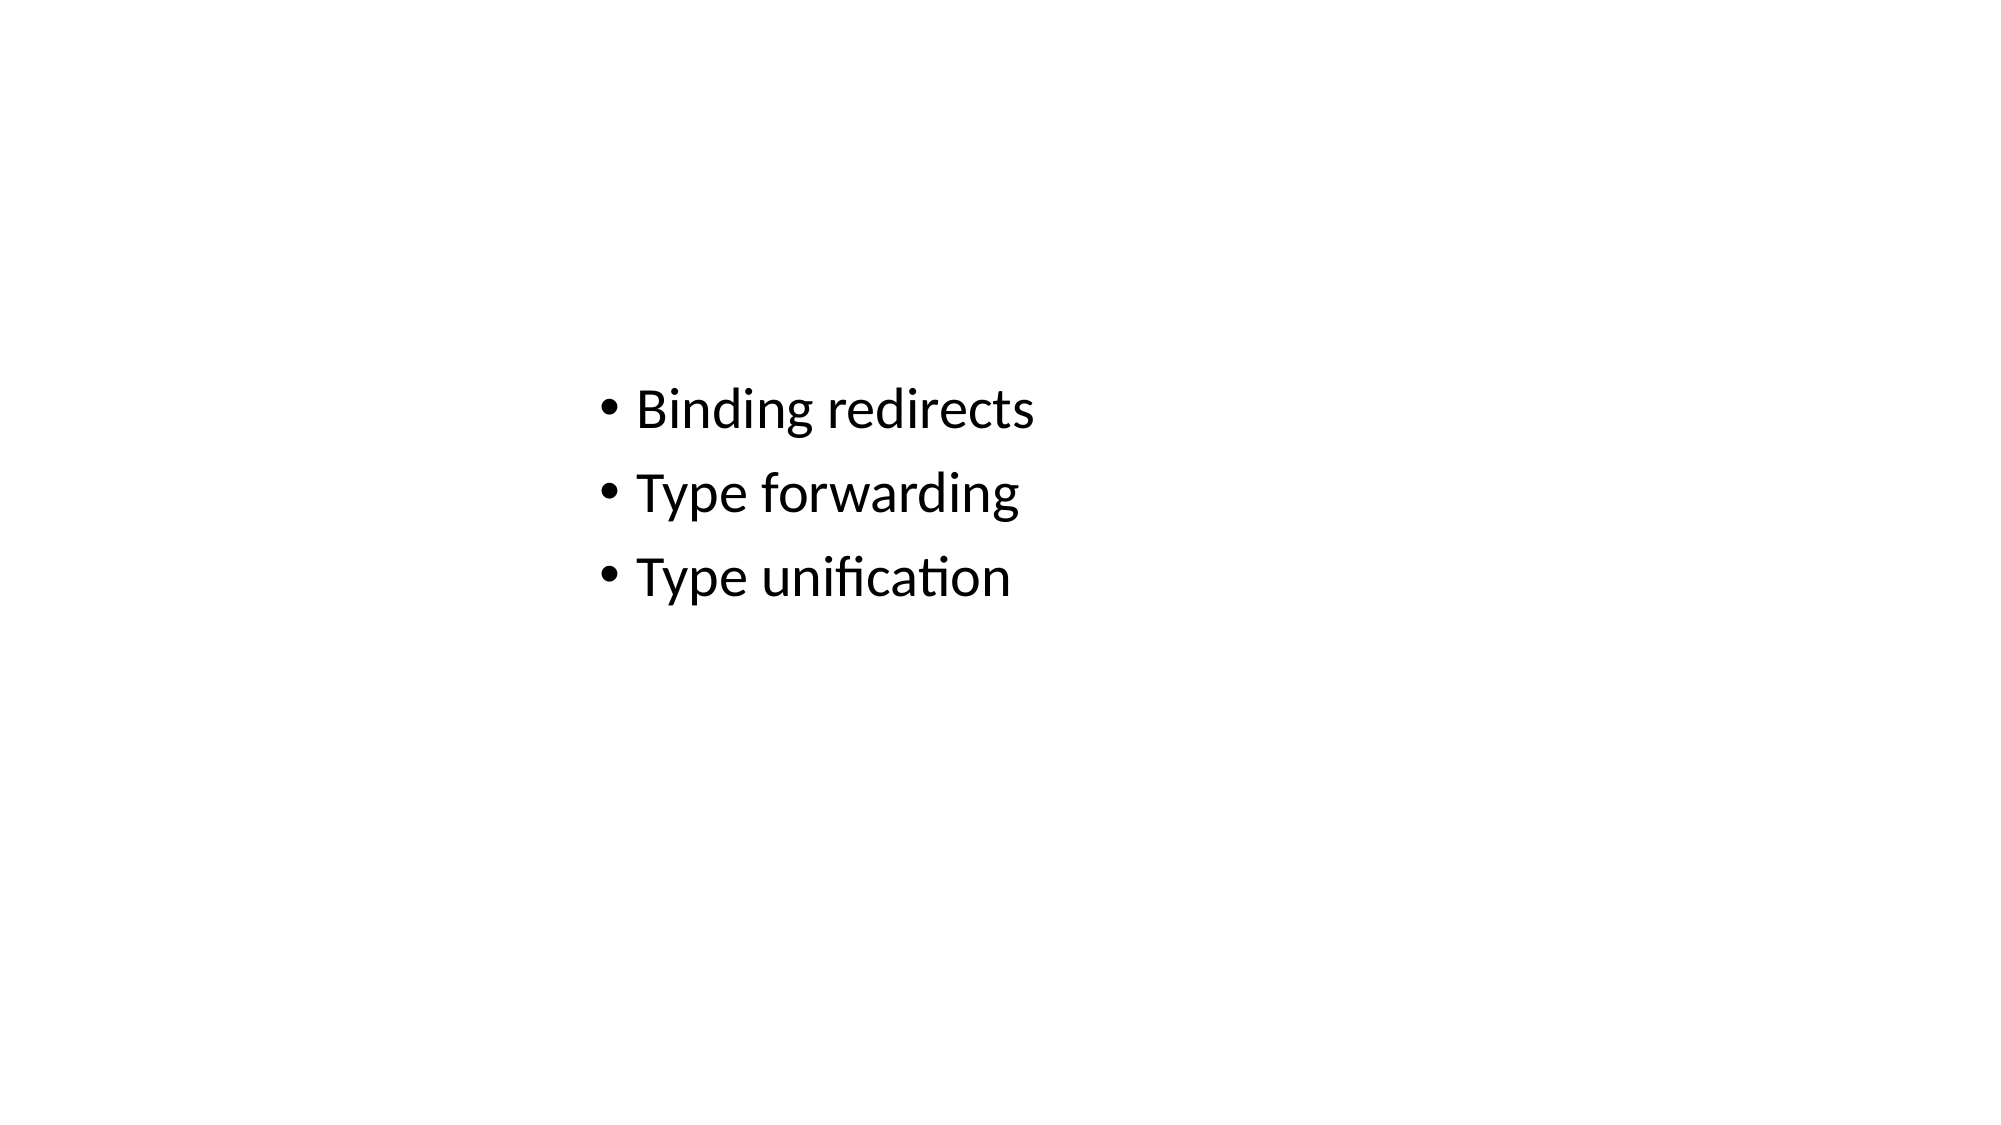

#
Binding redirects
Type forwarding
Type unification